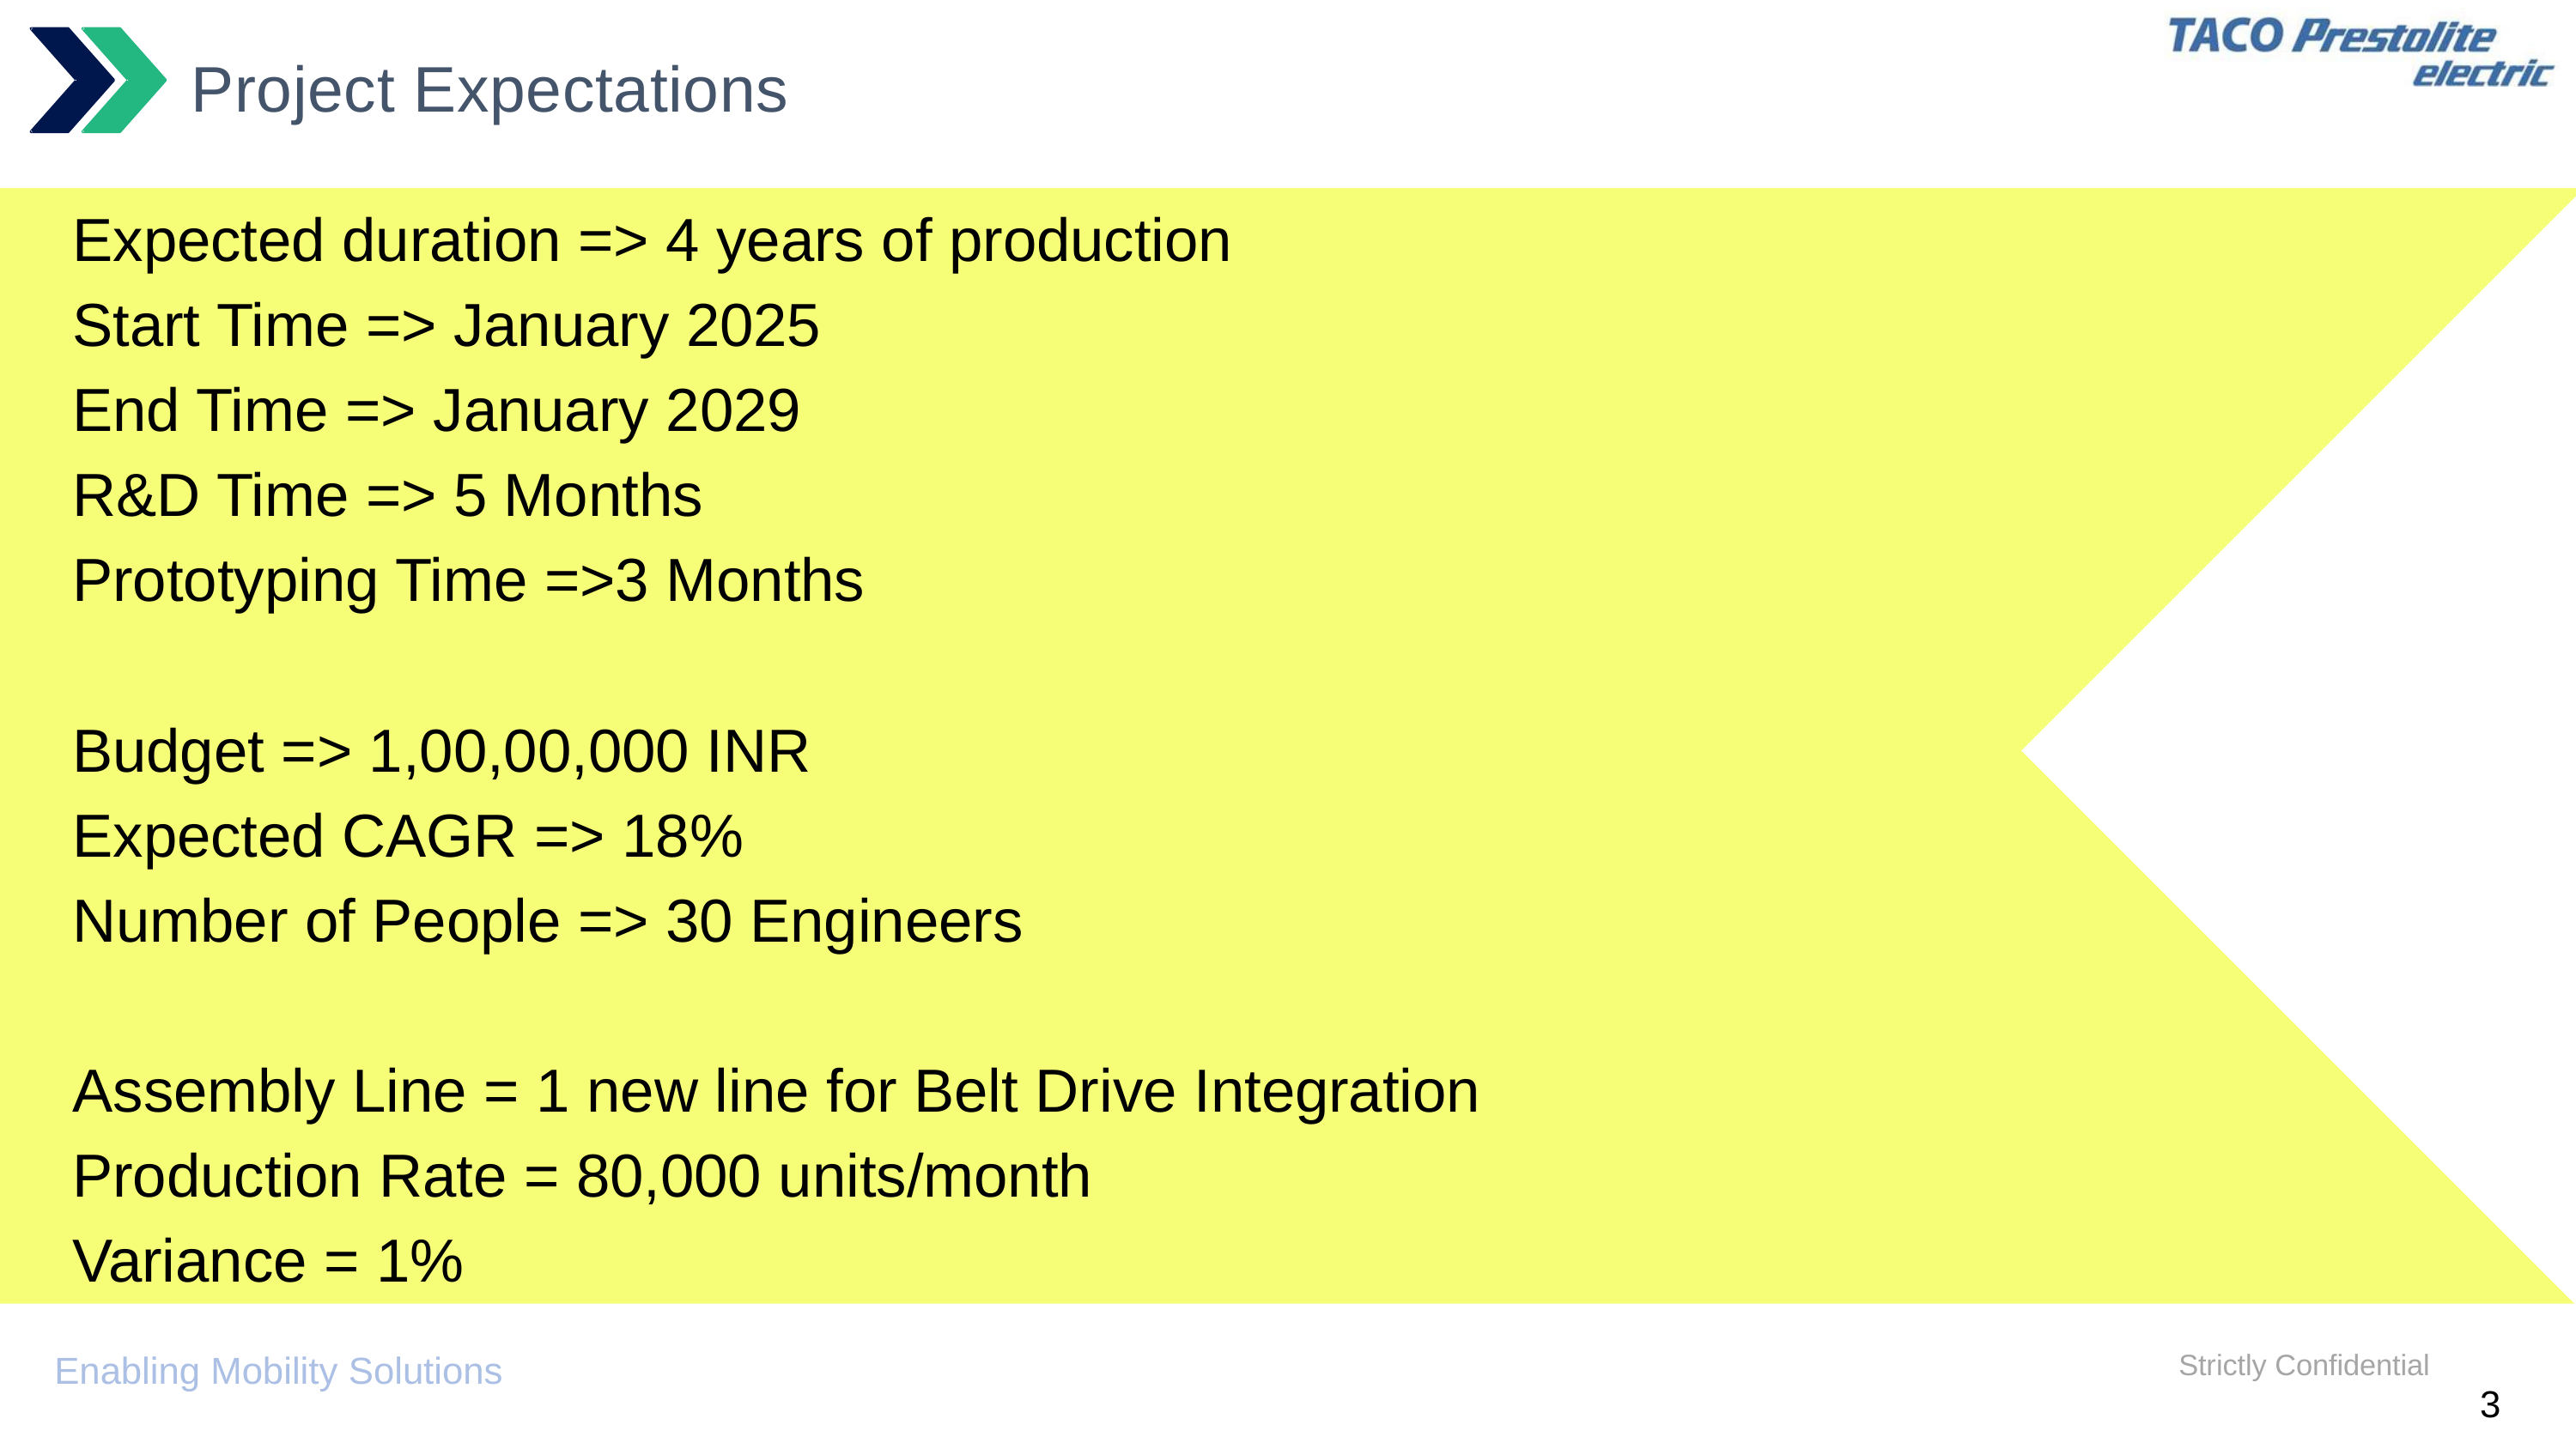

Project Expectations
Expected duration => 4 years of production
Start Time => January 2025
End Time => January 2029
R&D Time => 5 Months
Prototyping Time =>3 Months

Budget => 1,00,00,000 INR
Expected CAGR => 18%
Number of People => 30 Engineers

Assembly Line = 1 new line for Belt Drive Integration
Production Rate = 80,000 units/month
Variance = 1%

Strictly Confidential
Enabling Mobility Solutions
3